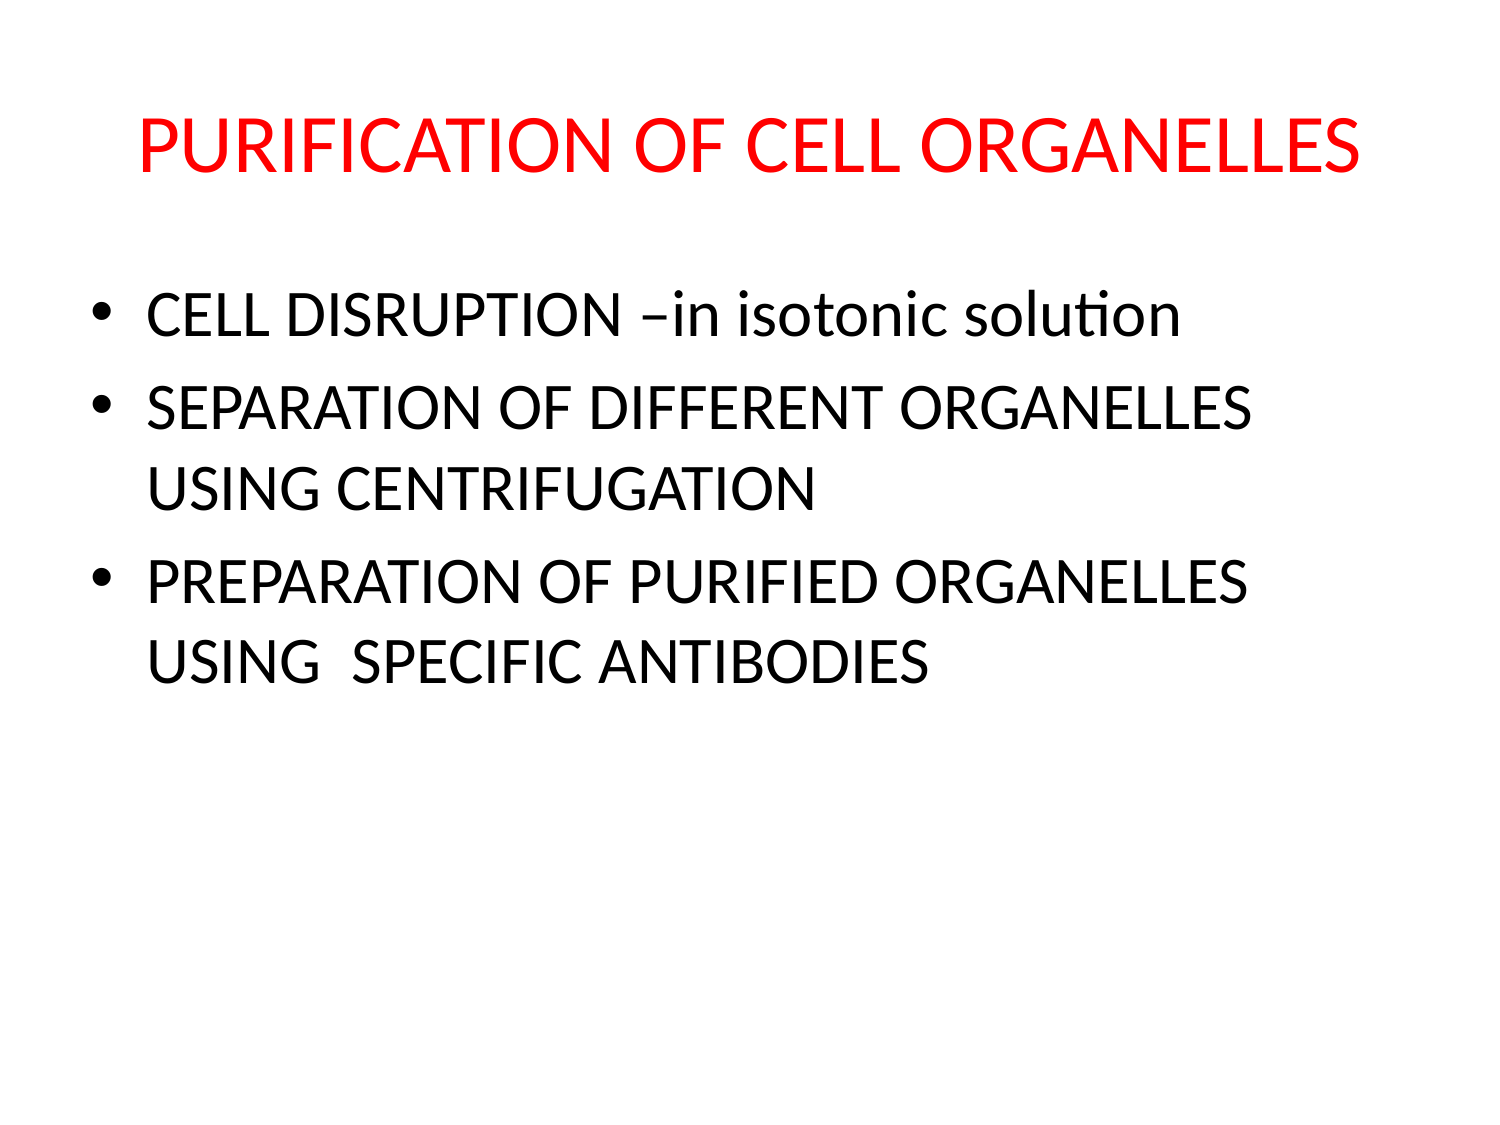

# PURIFICATION OF CELL ORGANELLES
CELL DISRUPTION –in isotonic solution
SEPARATION OF DIFFERENT ORGANELLES USING CENTRIFUGATION
PREPARATION OF PURIFIED ORGANELLES USING  SPECIFIC ANTIBODIES